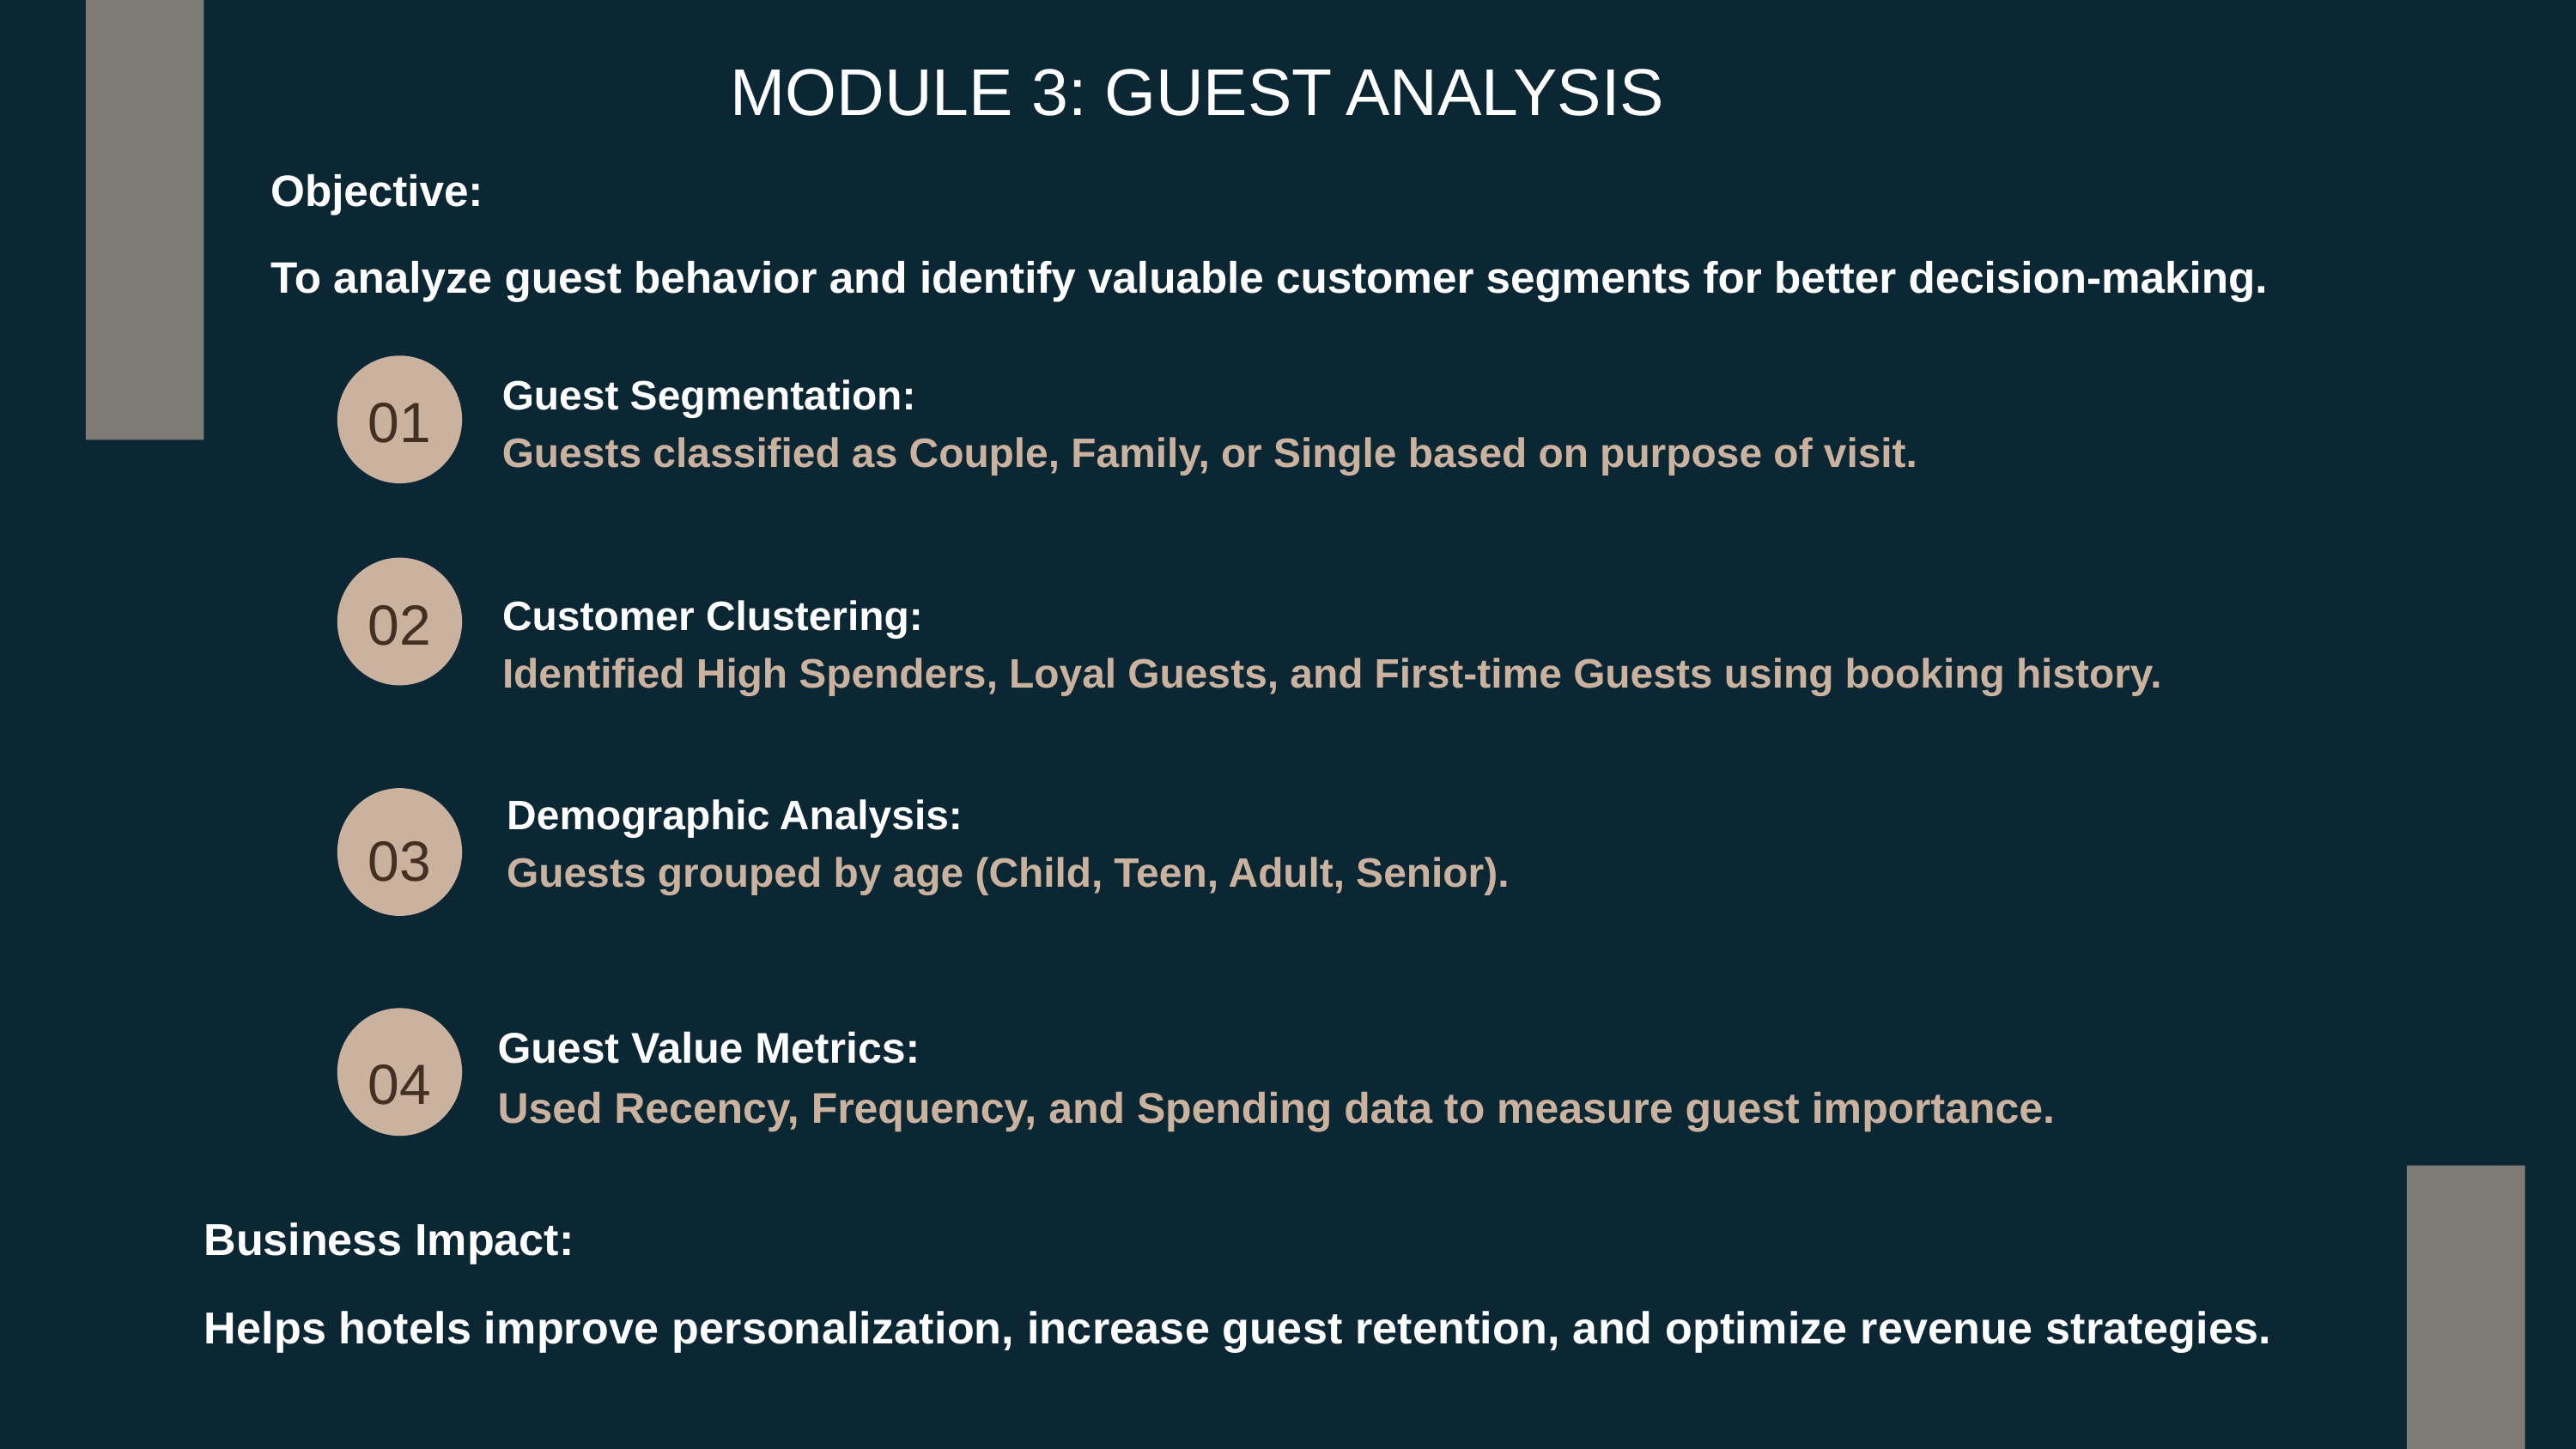

MODULE 3: GUEST ANALYSIS
Objective:

To analyze guest behavior and identify valuable customer segments for better decision-making.

 Guest Segmentation:
 Guests classified as Couple, Family, or Single based on purpose of visit.
01

 Customer Clustering:
 Identified High Spenders, Loyal Guests, and First-time Guests using booking history.
02
Demographic Analysis:
Guests grouped by age (Child, Teen, Adult, Senior).

03

Guest Value Metrics:
Used Recency, Frequency, and Spending data to measure guest importance.
04

Business Impact:
Helps hotels improve personalization, increase guest retention, and optimize revenue strategies.